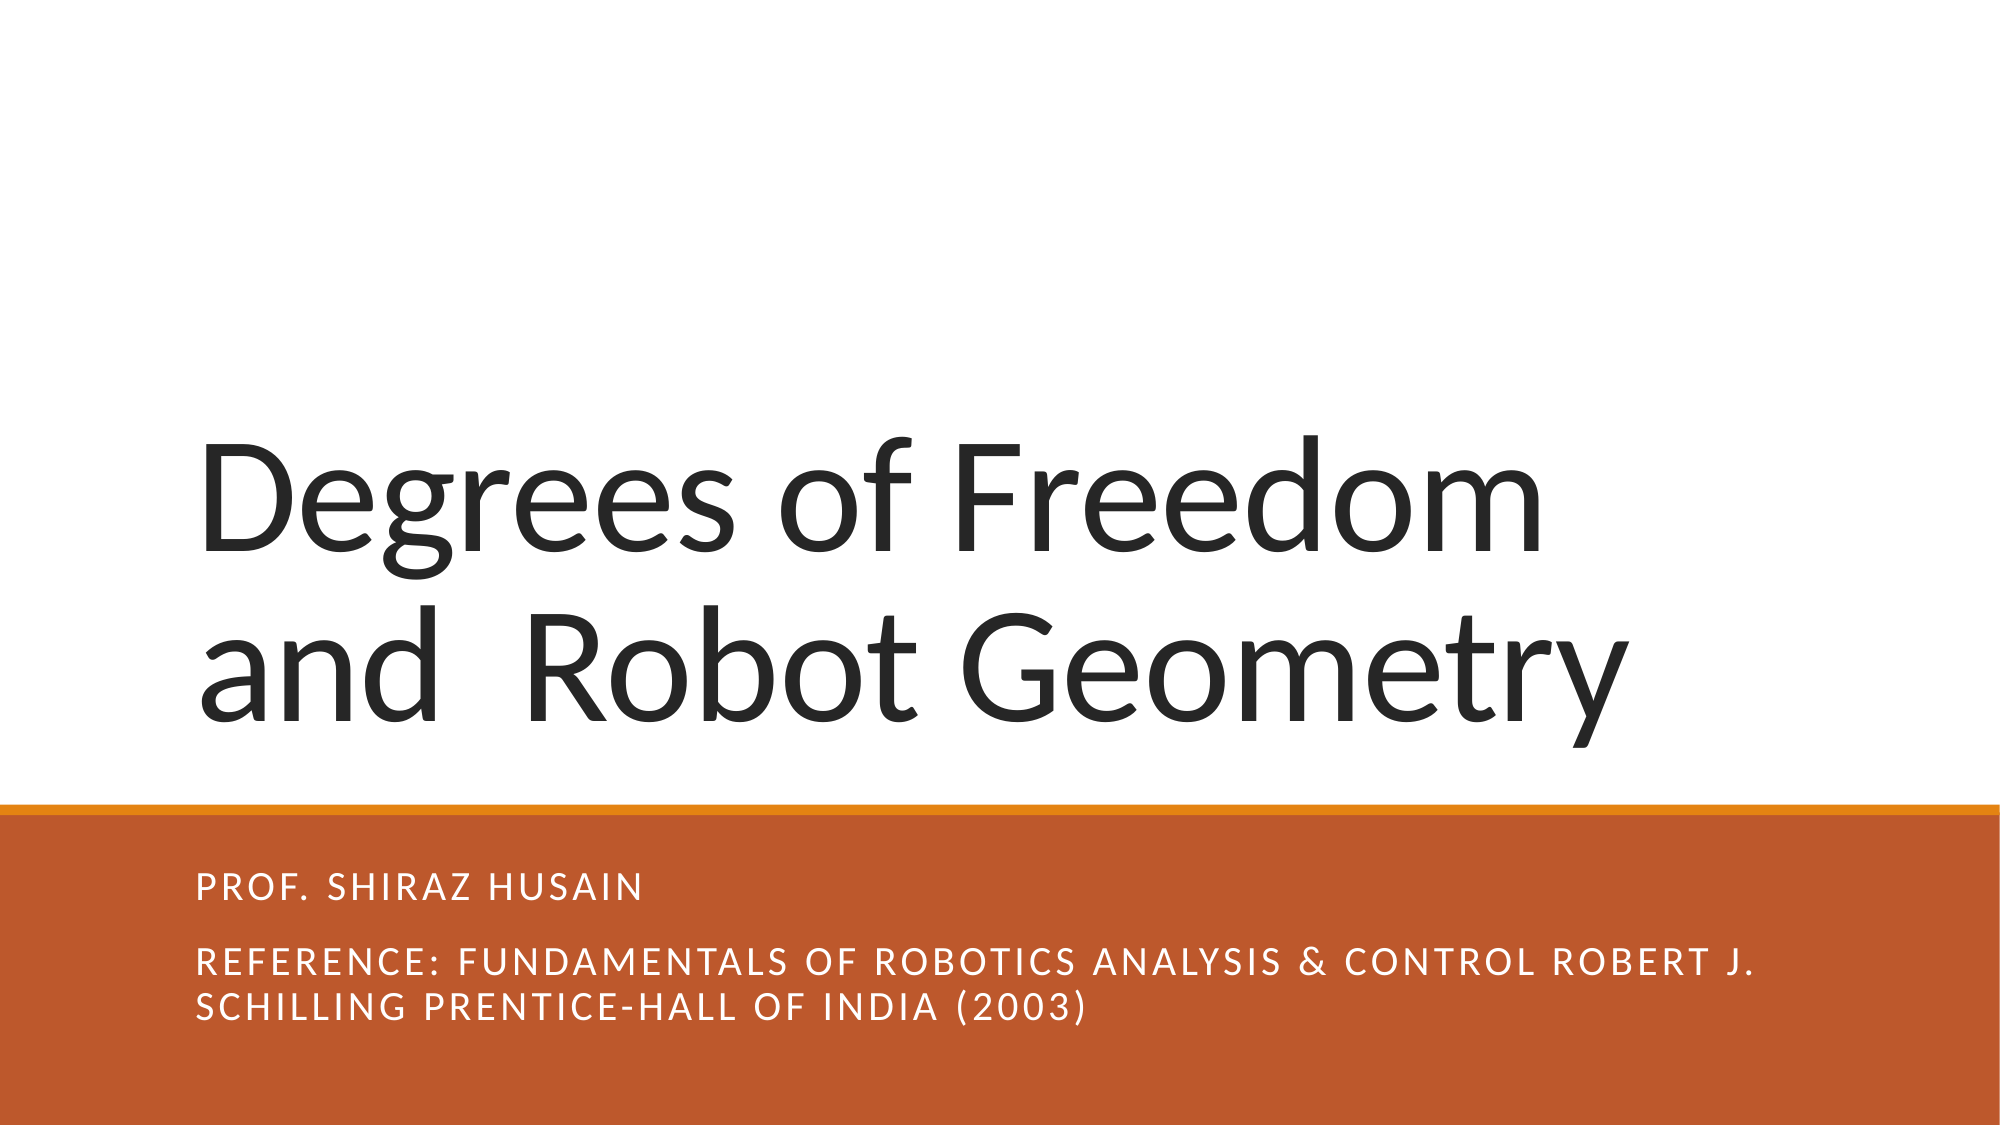

# Degrees of Freedom and  Robot Geometry

Prof. Shiraz Husain
Reference: Fundamentals of robotics analysis & control Robert J. Schilling Prentice-Hall of India (2003)